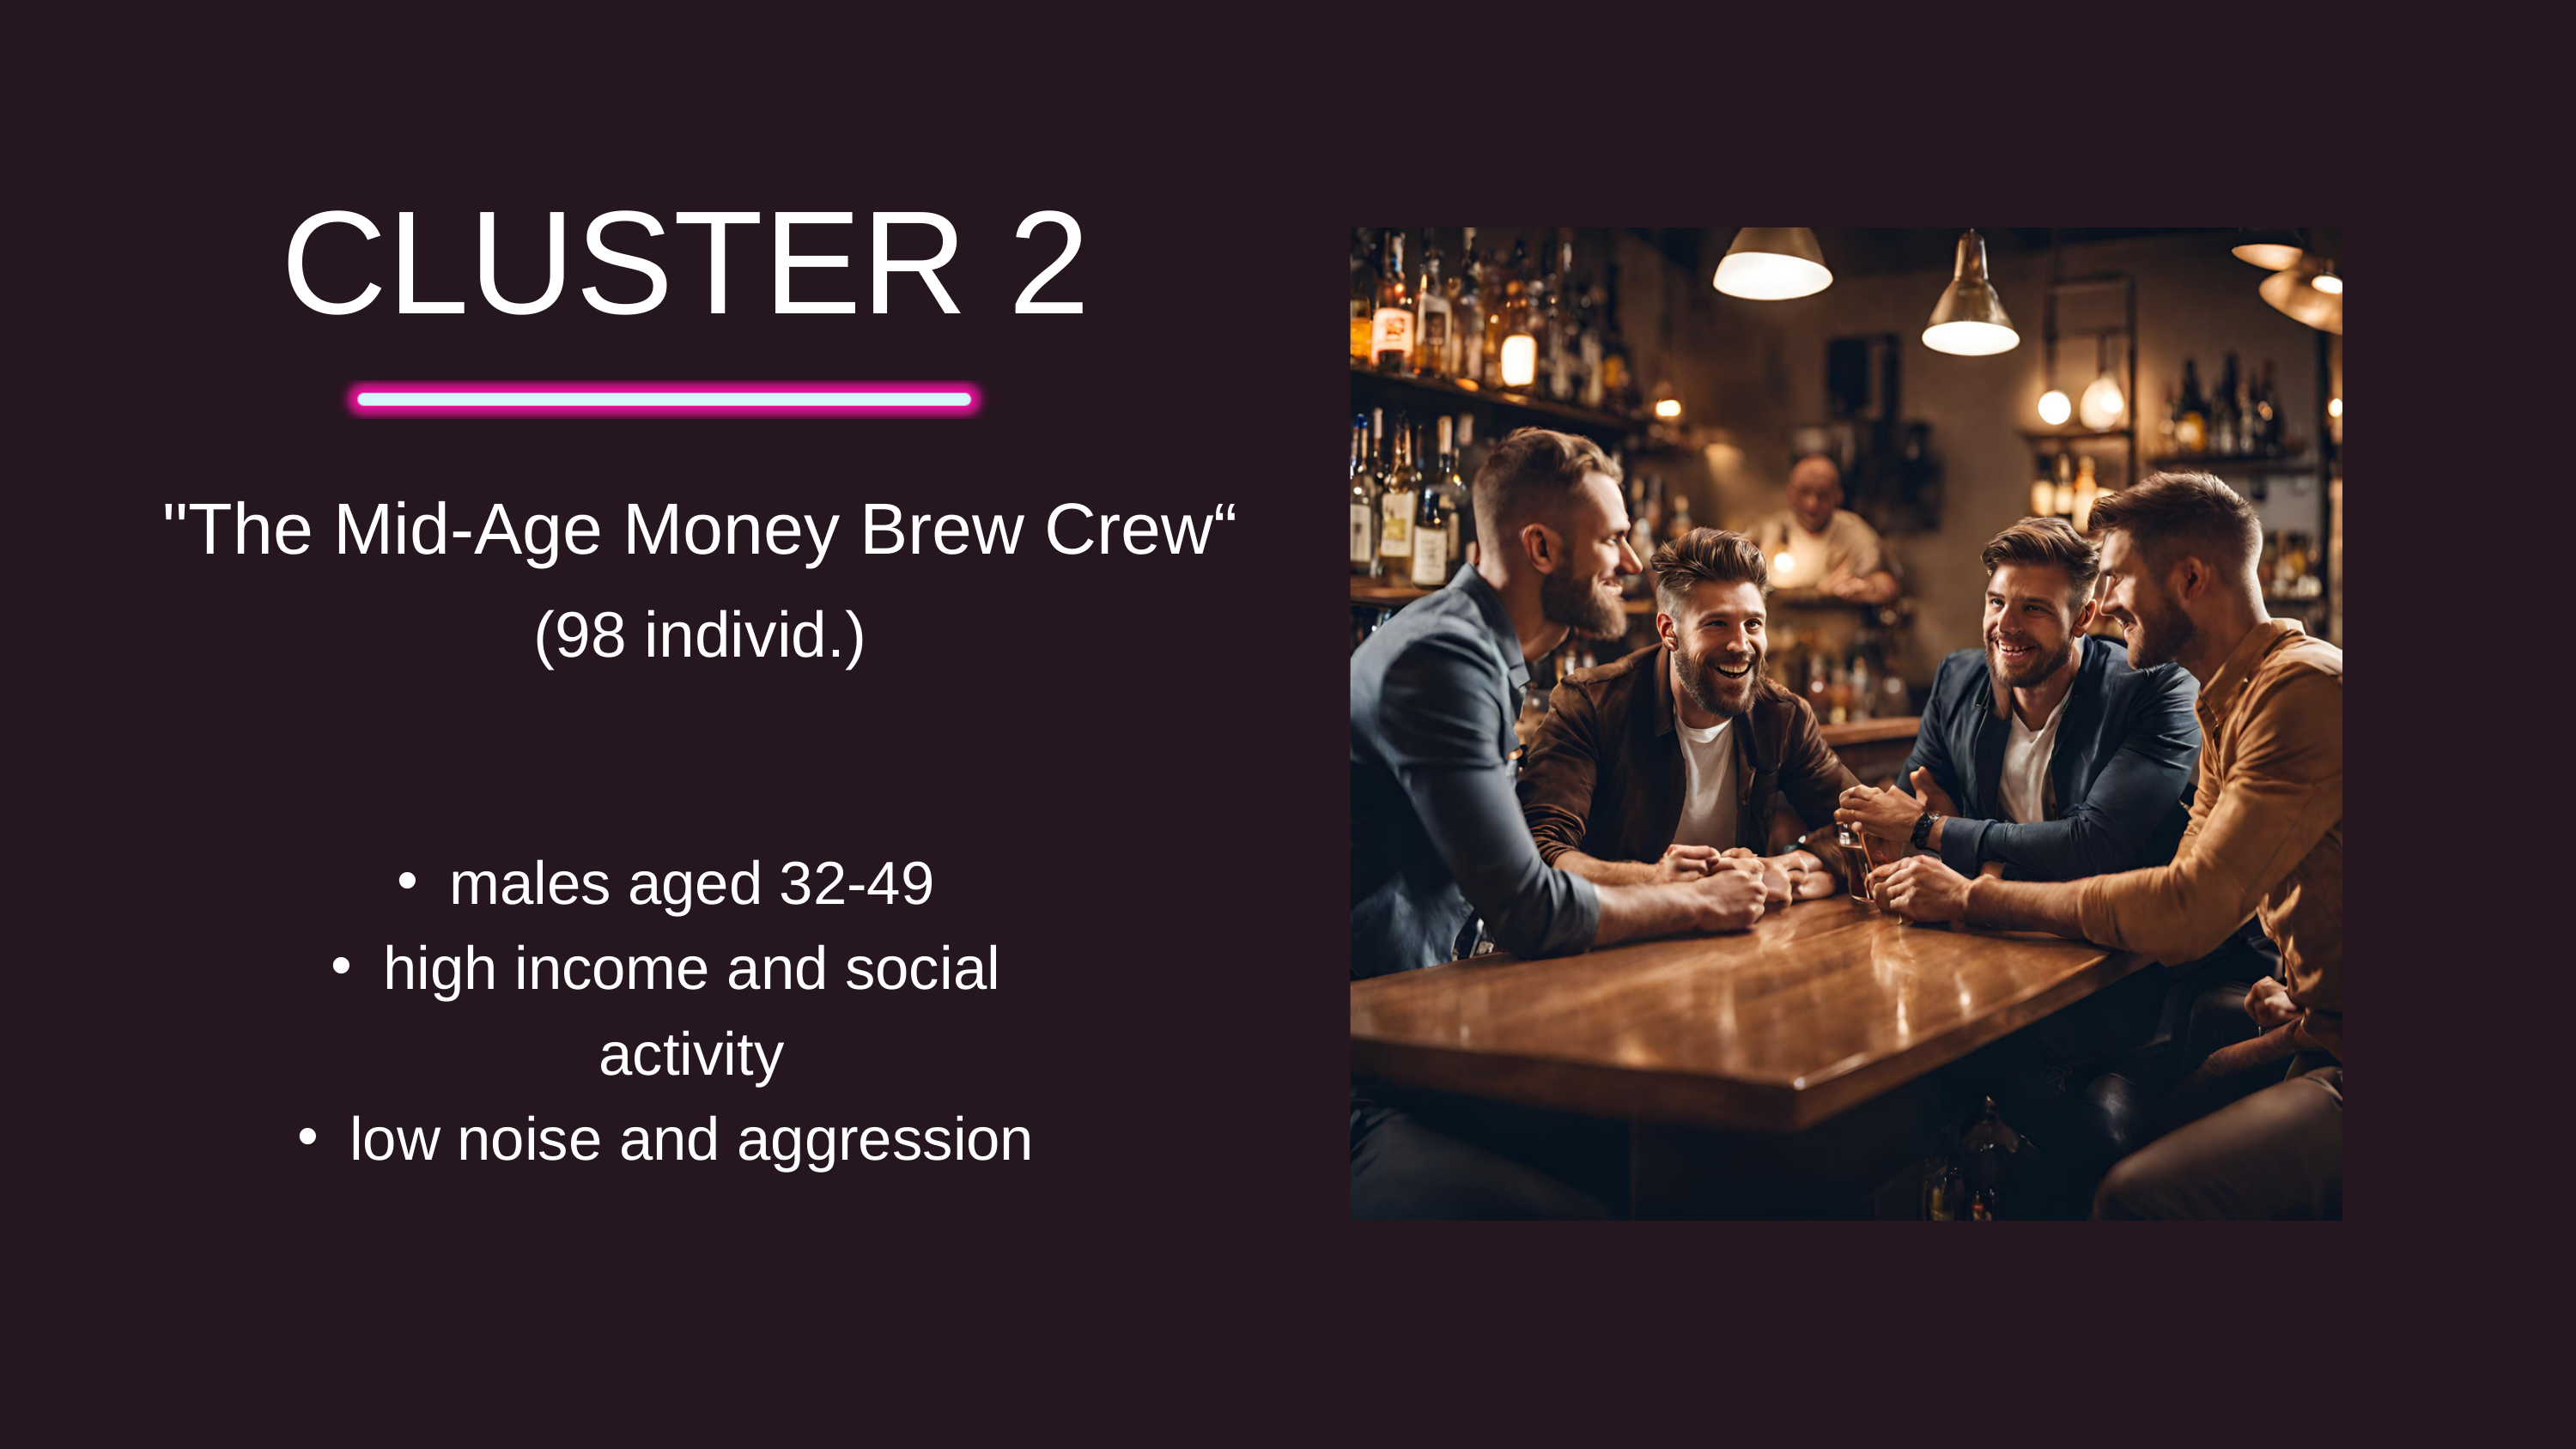

CLUSTER 2

"The Mid-Age Money Brew Crew“
(98 individ.)

males aged 32-49
high income and social activity
low noise and aggression